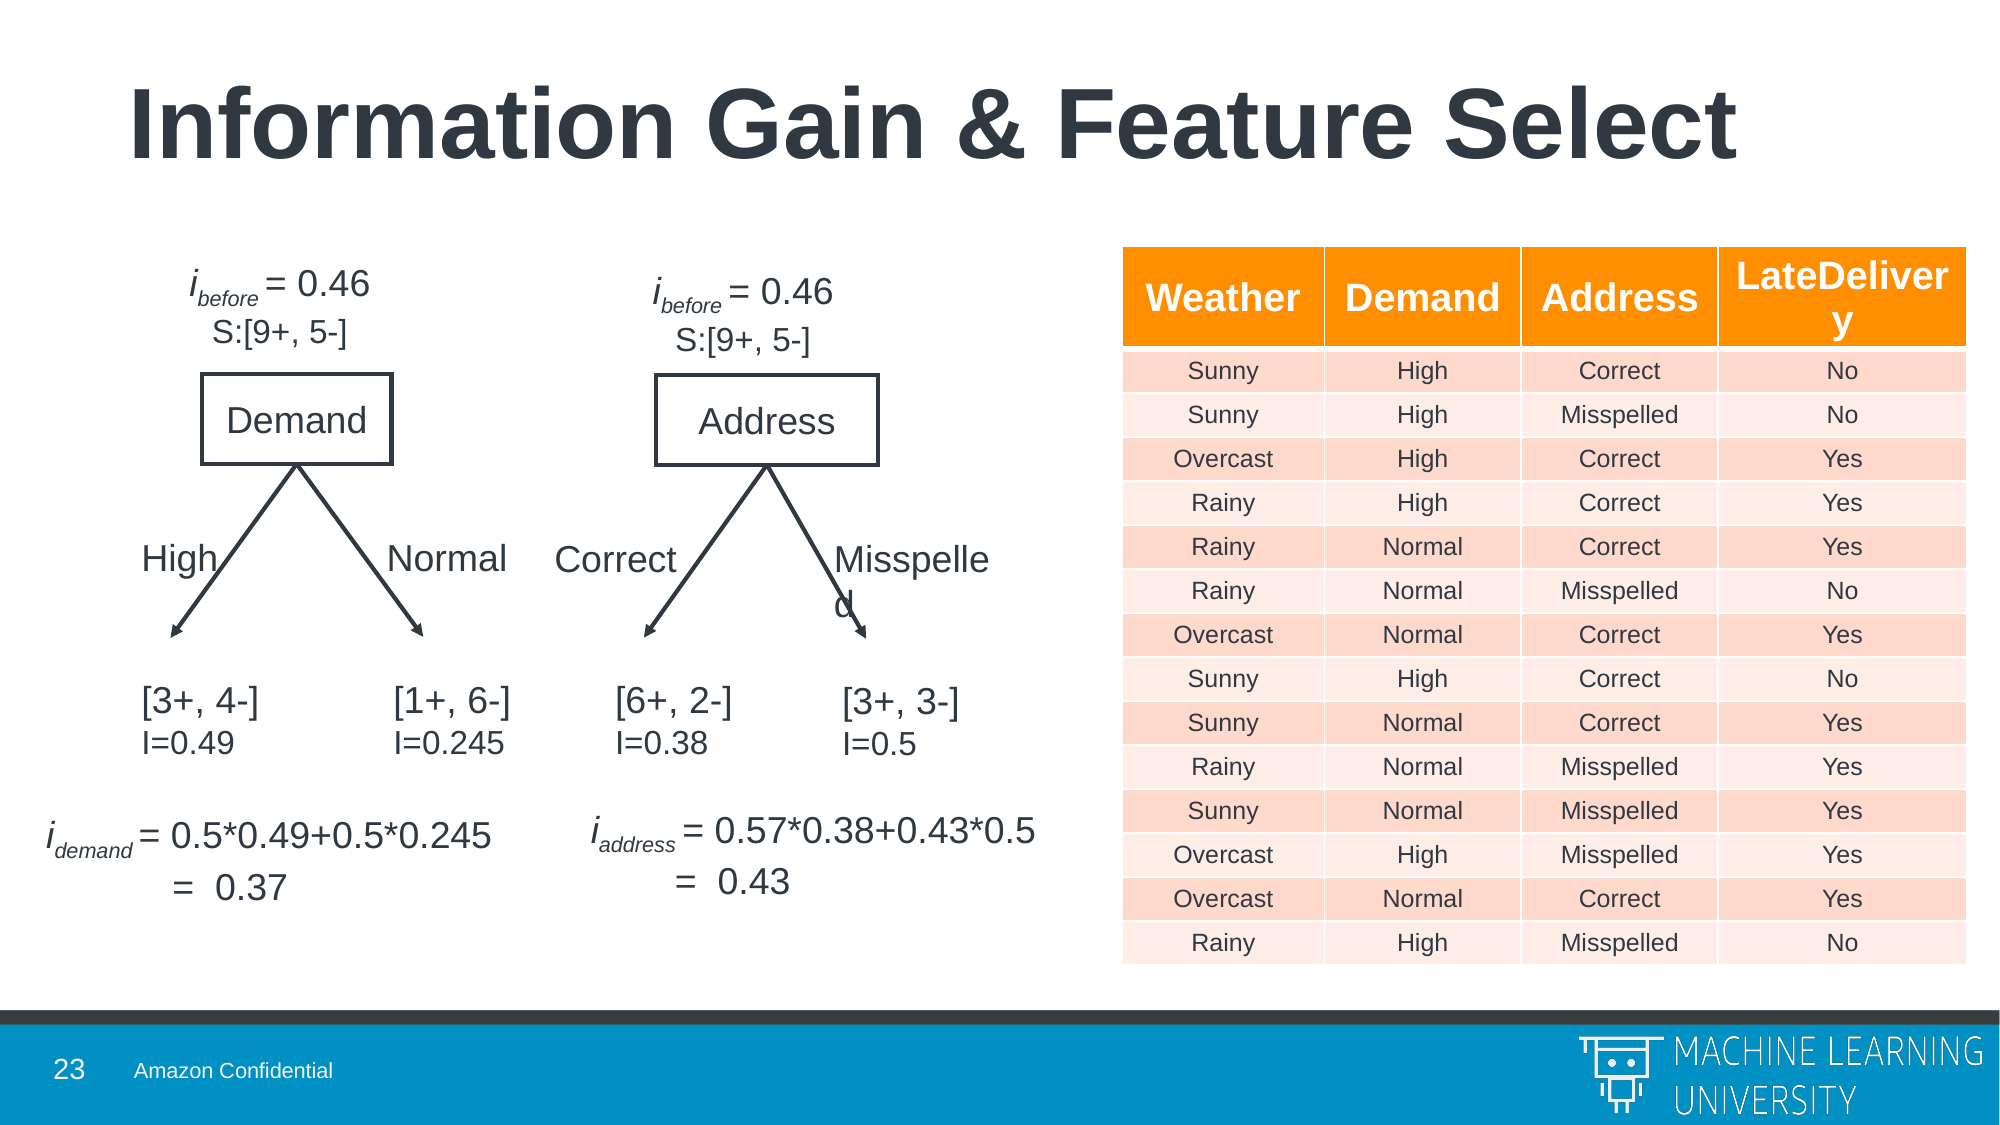

# Information Gain & Feature Select
| Weather | Demand | Address | LateDelivery |
| --- | --- | --- | --- |
| Sunny | High | Correct | No |
| Sunny | High | Misspelled | No |
| Overcast | High | Correct | Yes |
| Rainy | High | Correct | Yes |
| Rainy | Normal | Correct | Yes |
| Rainy | Normal | Misspelled | No |
| Overcast | Normal | Correct | Yes |
| Sunny | High | Correct | No |
| Sunny | Normal | Correct | Yes |
| Rainy | Normal | Misspelled | Yes |
| Sunny | Normal | Misspelled | Yes |
| Overcast | High | Misspelled | Yes |
| Overcast | Normal | Correct | Yes |
| Rainy | High | Misspelled | No |
ibefore = 0.46
S:[9+, 5-]
ibefore = 0.46
S:[9+, 5-]
Demand
Address
High
Normal
Correct
Misspelled
[3+, 4-]
I=0.49
[6+, 2-]
I=0.38
[1+, 6-]
I=0.245
[3+, 3-]
I=0.5
iaddress = 0.57*0.38+0.43*0.5
        =  0.43
idemand = 0.5*0.49+0.5*0.245
            =  0.37